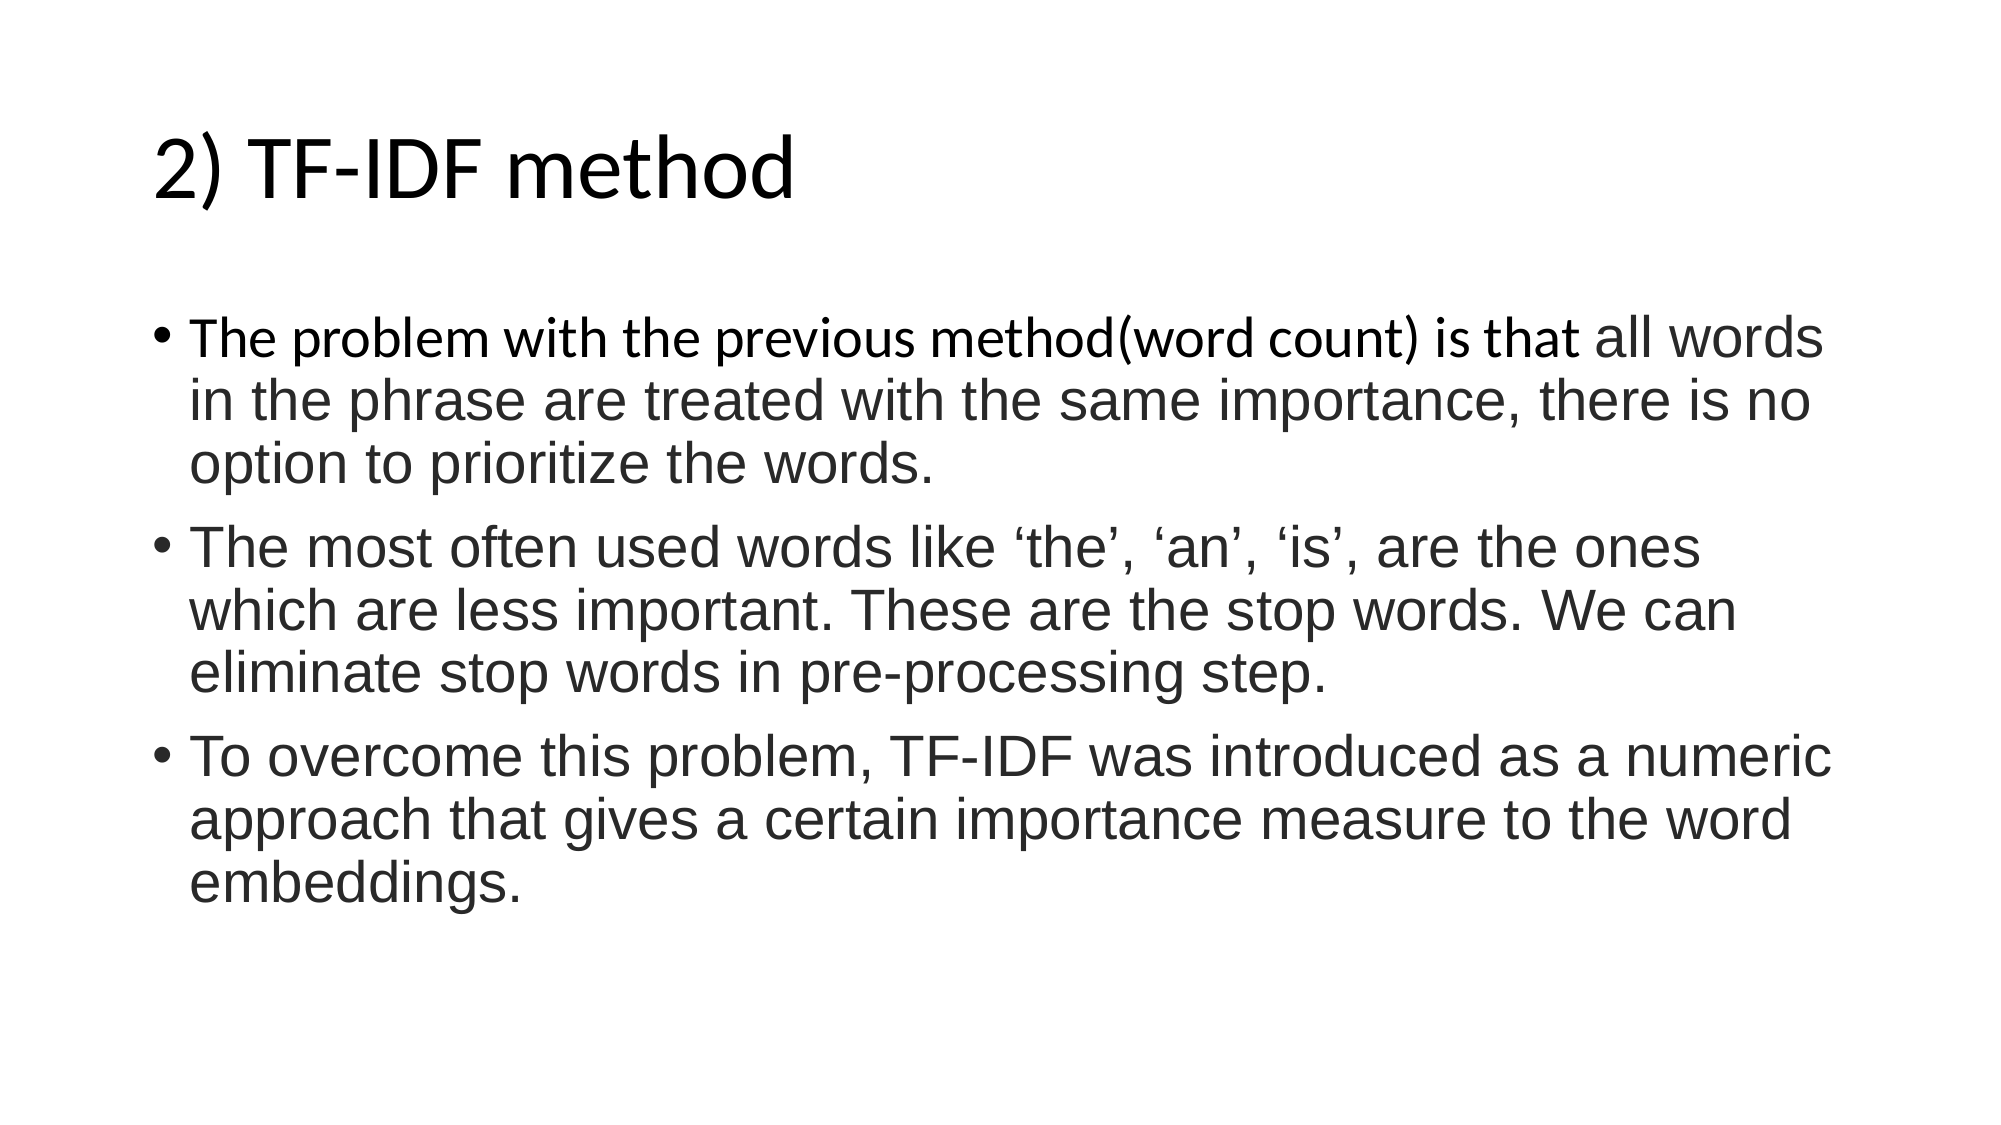

# 2) TF-IDF method
The problem with the previous method(word count) is that all words in the phrase are treated with the same importance, there is no option to prioritize the words.
The most often used words like ‘the’, ‘an’, ‘is’, are the ones which are less important. These are the stop words. We can eliminate stop words in pre-processing step.
To overcome this problem, TF-IDF was introduced as a numeric approach that gives a certain importance measure to the word embeddings.